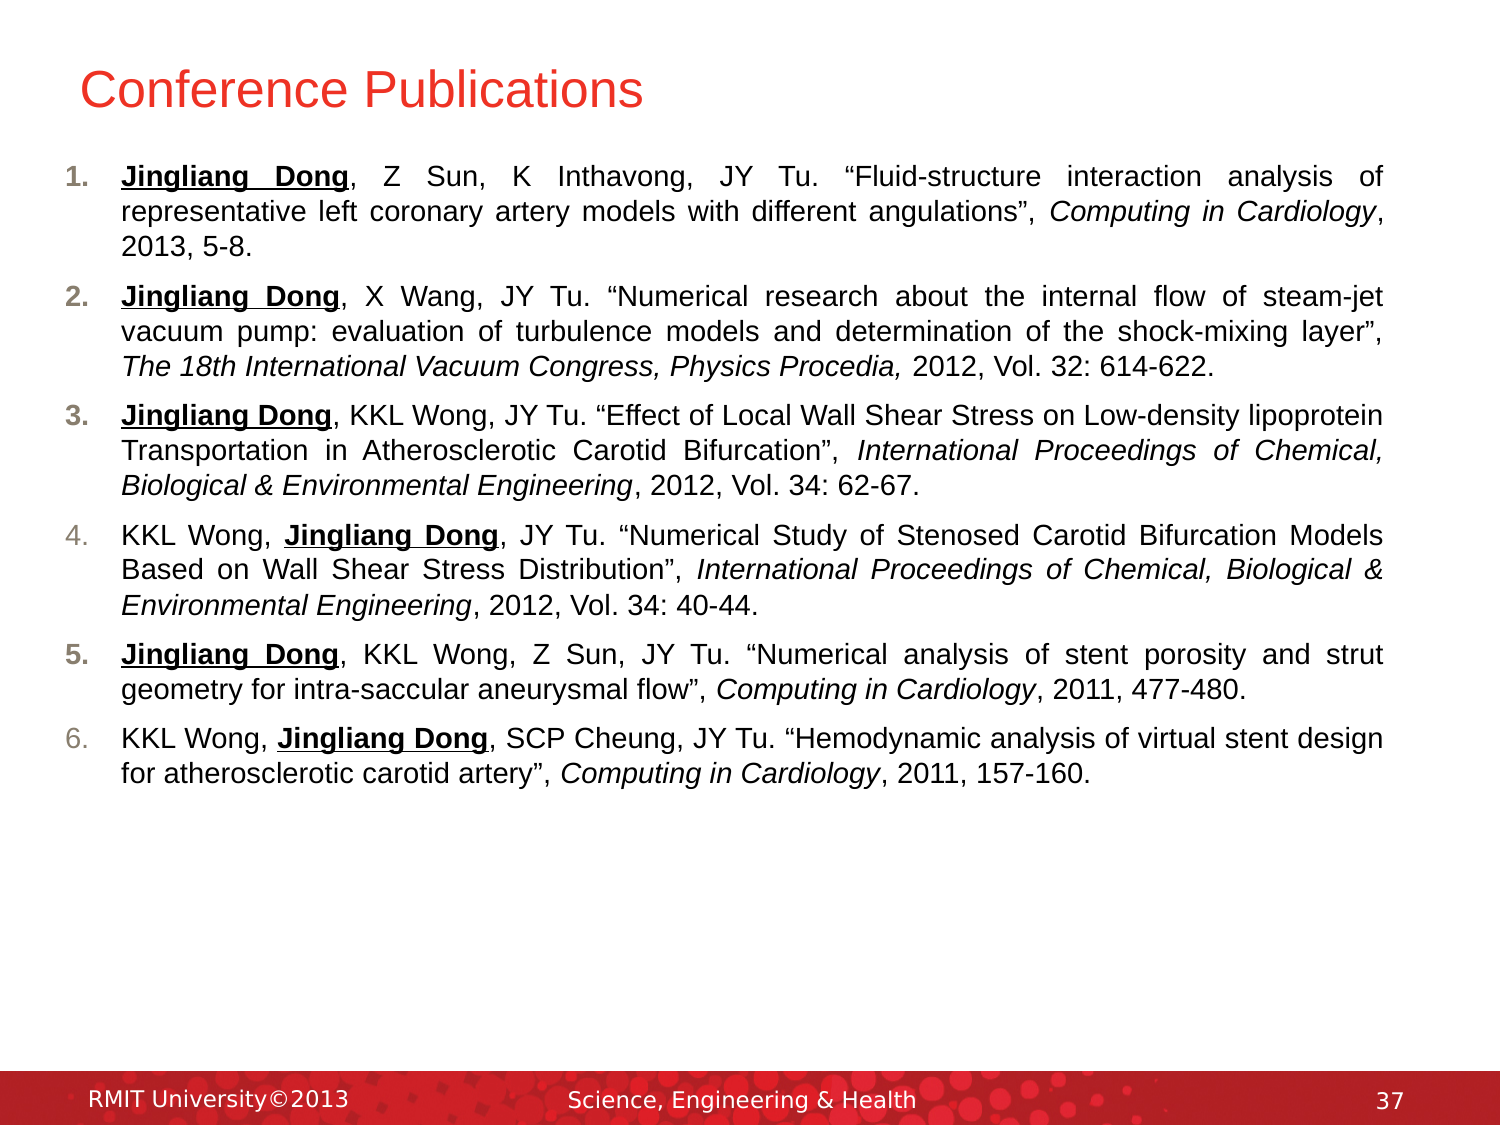

# Conference Publications
Jingliang Dong, Z Sun, K Inthavong, JY Tu. “Fluid-structure interaction analysis of representative left coronary artery models with different angulations”, Computing in Cardiology, 2013, 5-8.
Jingliang Dong, X Wang, JY Tu. “Numerical research about the internal flow of steam-jet vacuum pump: evaluation of turbulence models and determination of the shock-mixing layer”, The 18th International Vacuum Congress, Physics Procedia, 2012, Vol. 32: 614-622.
Jingliang Dong, KKL Wong, JY Tu. “Effect of Local Wall Shear Stress on Low-density lipoprotein Transportation in Atherosclerotic Carotid Bifurcation”, International Proceedings of Chemical, Biological & Environmental Engineering, 2012, Vol. 34: 62-67.
KKL Wong, Jingliang Dong, JY Tu. “Numerical Study of Stenosed Carotid Bifurcation Models Based on Wall Shear Stress Distribution”, International Proceedings of Chemical, Biological & Environmental Engineering, 2012, Vol. 34: 40-44.
Jingliang Dong, KKL Wong, Z Sun, JY Tu. “Numerical analysis of stent porosity and strut geometry for intra-saccular aneurysmal flow”, Computing in Cardiology, 2011, 477-480.
KKL Wong, Jingliang Dong, SCP Cheung, JY Tu. “Hemodynamic analysis of virtual stent design for atherosclerotic carotid artery”, Computing in Cardiology, 2011, 157-160.

RMIT University©2013
Science, Engineering & Health
37